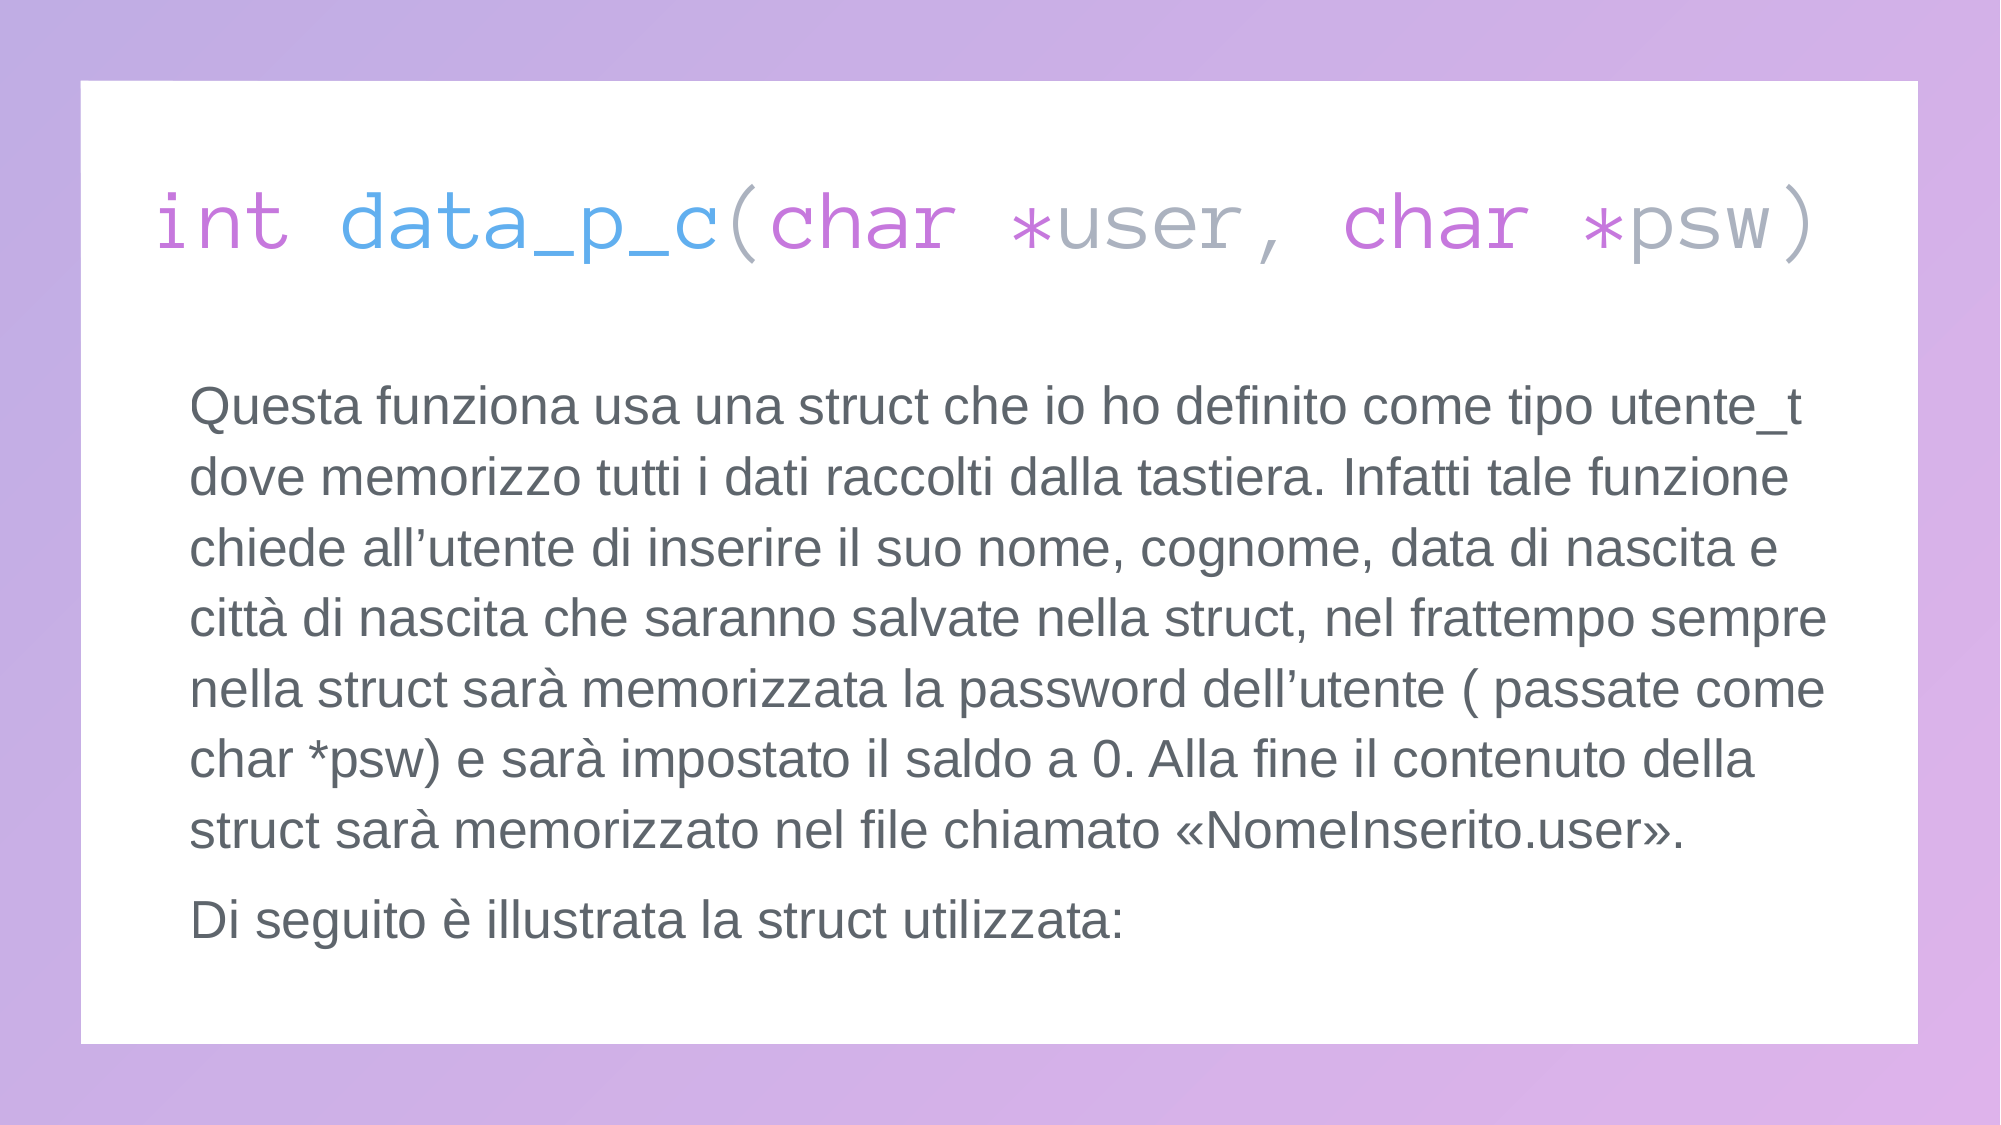

# int data_p_c(char *user, char *psw)
Questa funziona usa una struct che io ho definito come tipo utente_t dove memorizzo tutti i dati raccolti dalla tastiera. Infatti tale funzione chiede all’utente di inserire il suo nome, cognome, data di nascita e città di nascita che saranno salvate nella struct, nel frattempo sempre nella struct sarà memorizzata la password dell’utente ( passate come char *psw) e sarà impostato il saldo a 0. Alla fine il contenuto della struct sarà memorizzato nel file chiamato «NomeInserito.user».
Di seguito è illustrata la struct utilizzata: